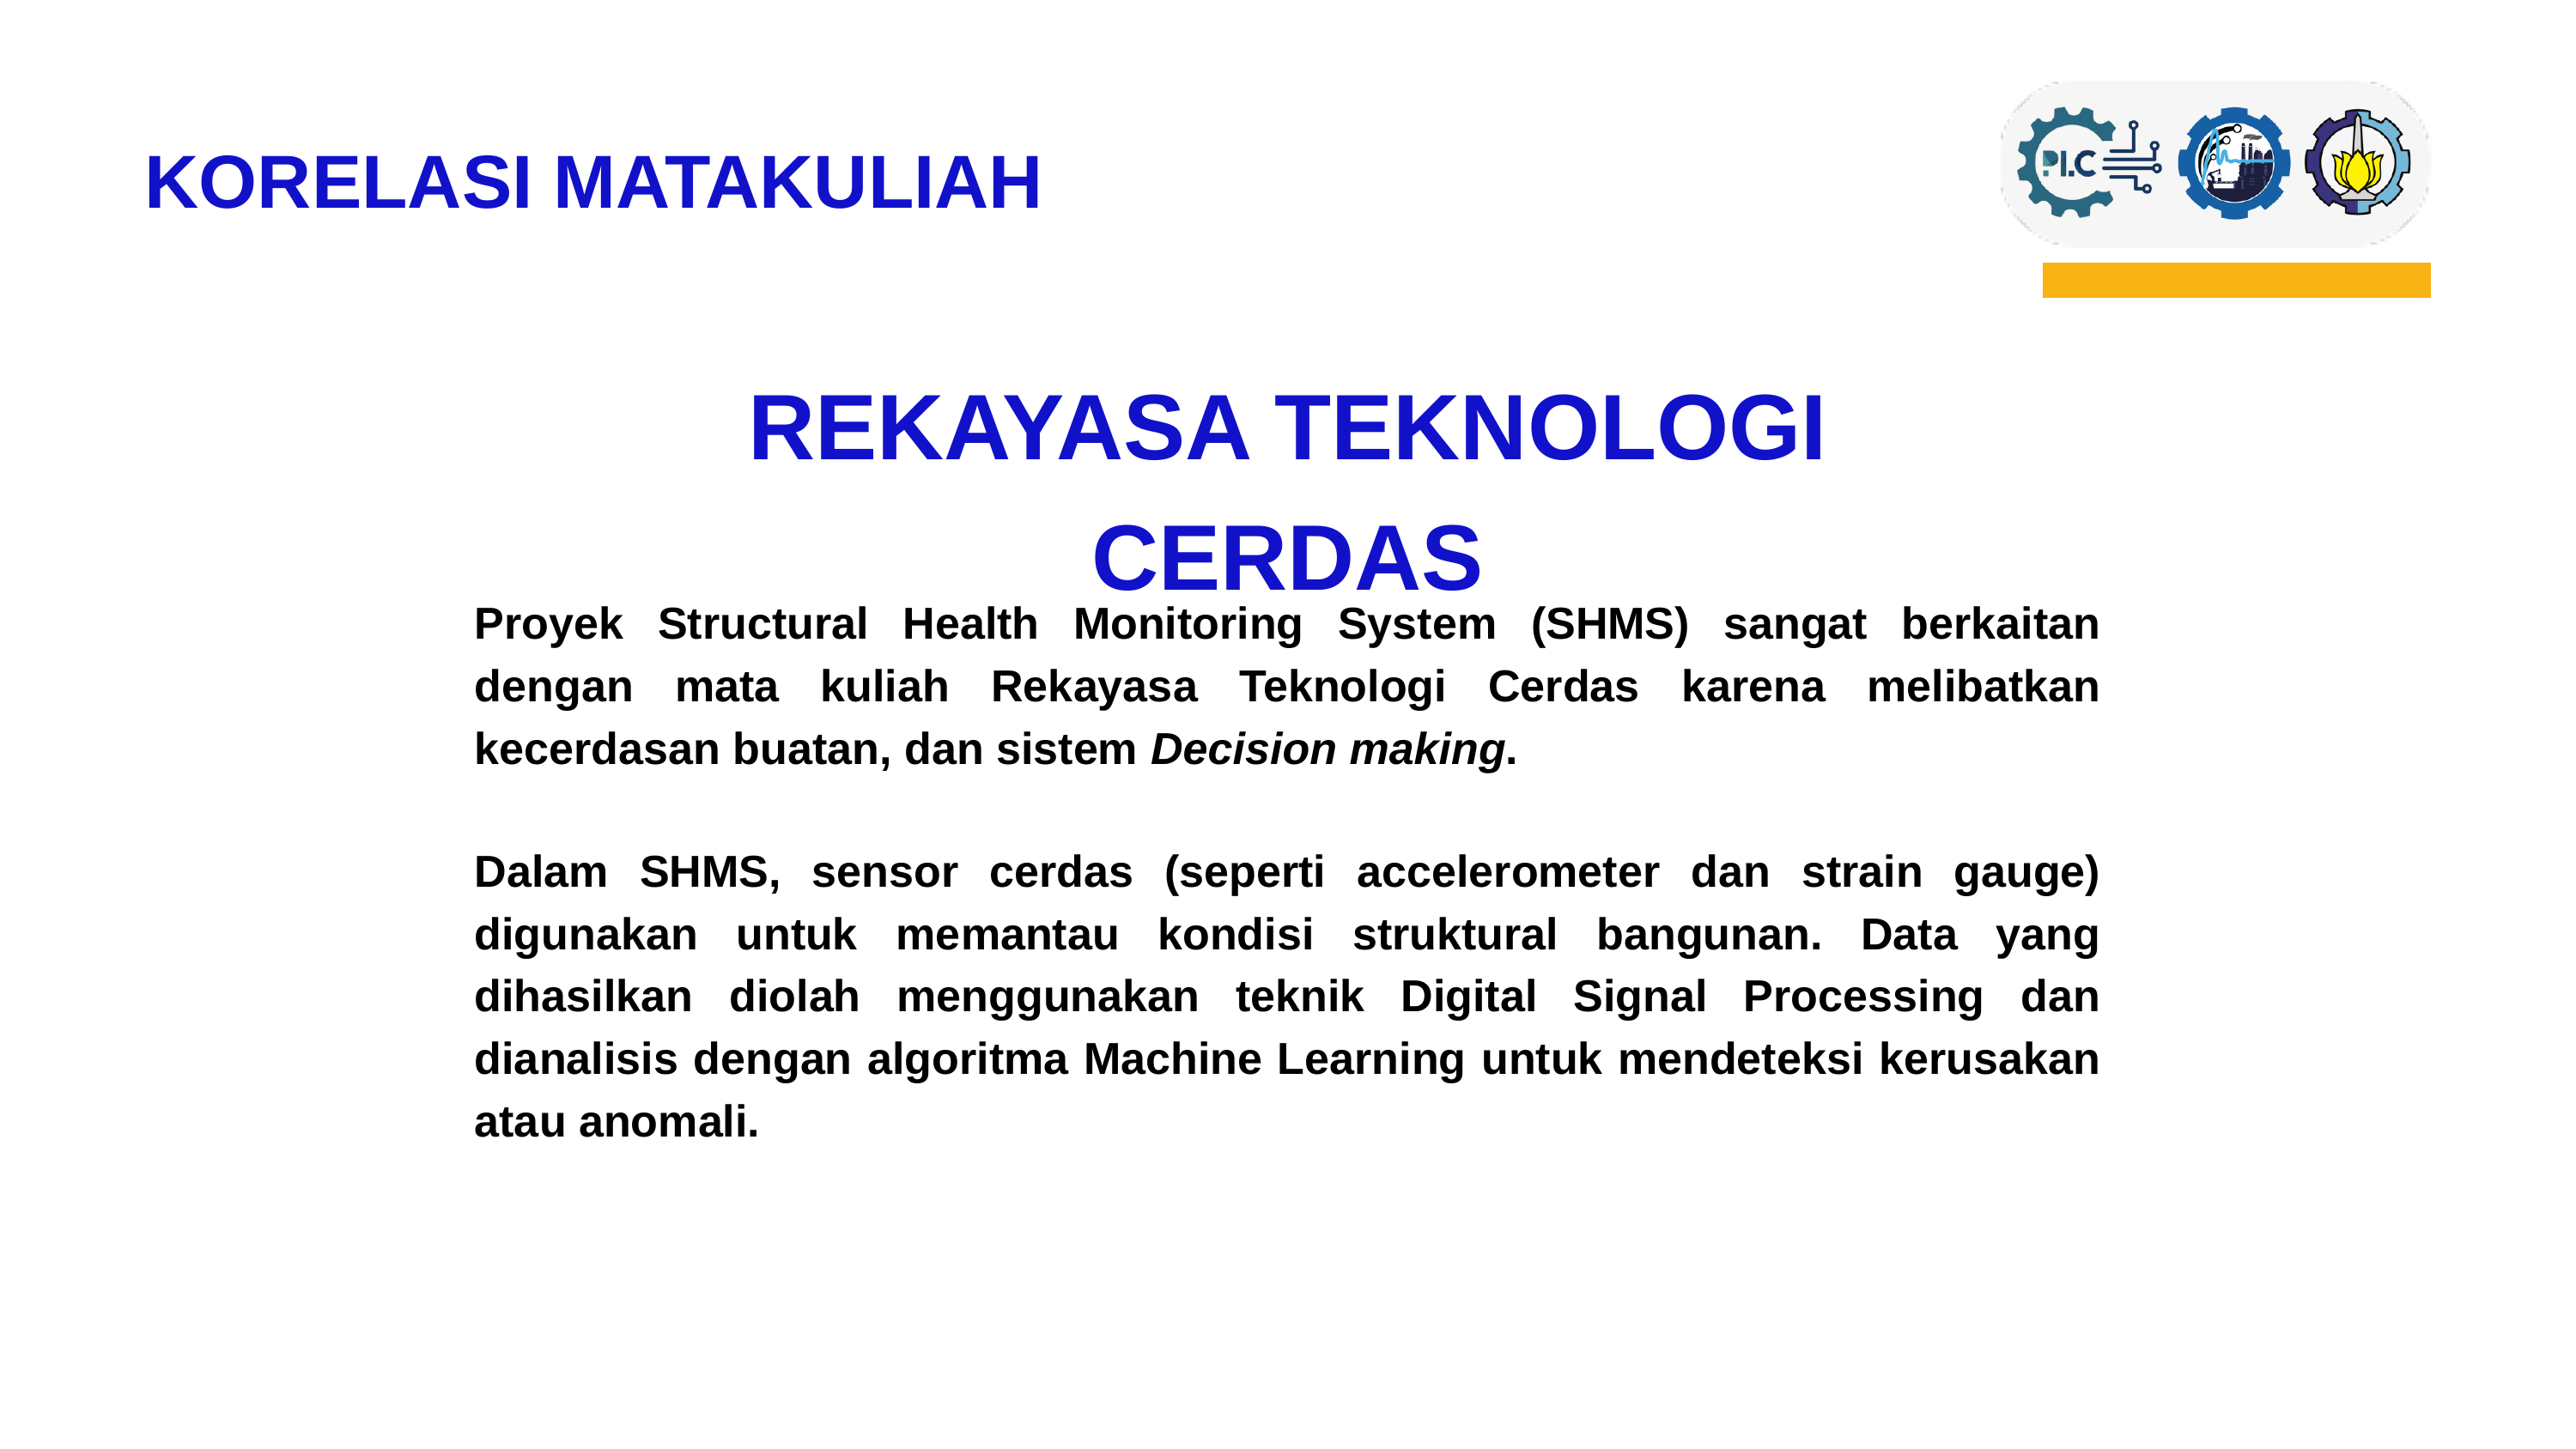

KORELASI MATAKULIAH

REKAYASA TEKNOLOGI CERDAS
Proyek Structural Health Monitoring System (SHMS) sangat berkaitan dengan mata kuliah Rekayasa Teknologi Cerdas karena melibatkan kecerdasan buatan, dan sistem Decision making.
Dalam SHMS, sensor cerdas (seperti accelerometer dan strain gauge) digunakan untuk memantau kondisi struktural bangunan. Data yang dihasilkan diolah menggunakan teknik Digital Signal Processing dan dianalisis dengan algoritma Machine Learning untuk mendeteksi kerusakan atau anomali.